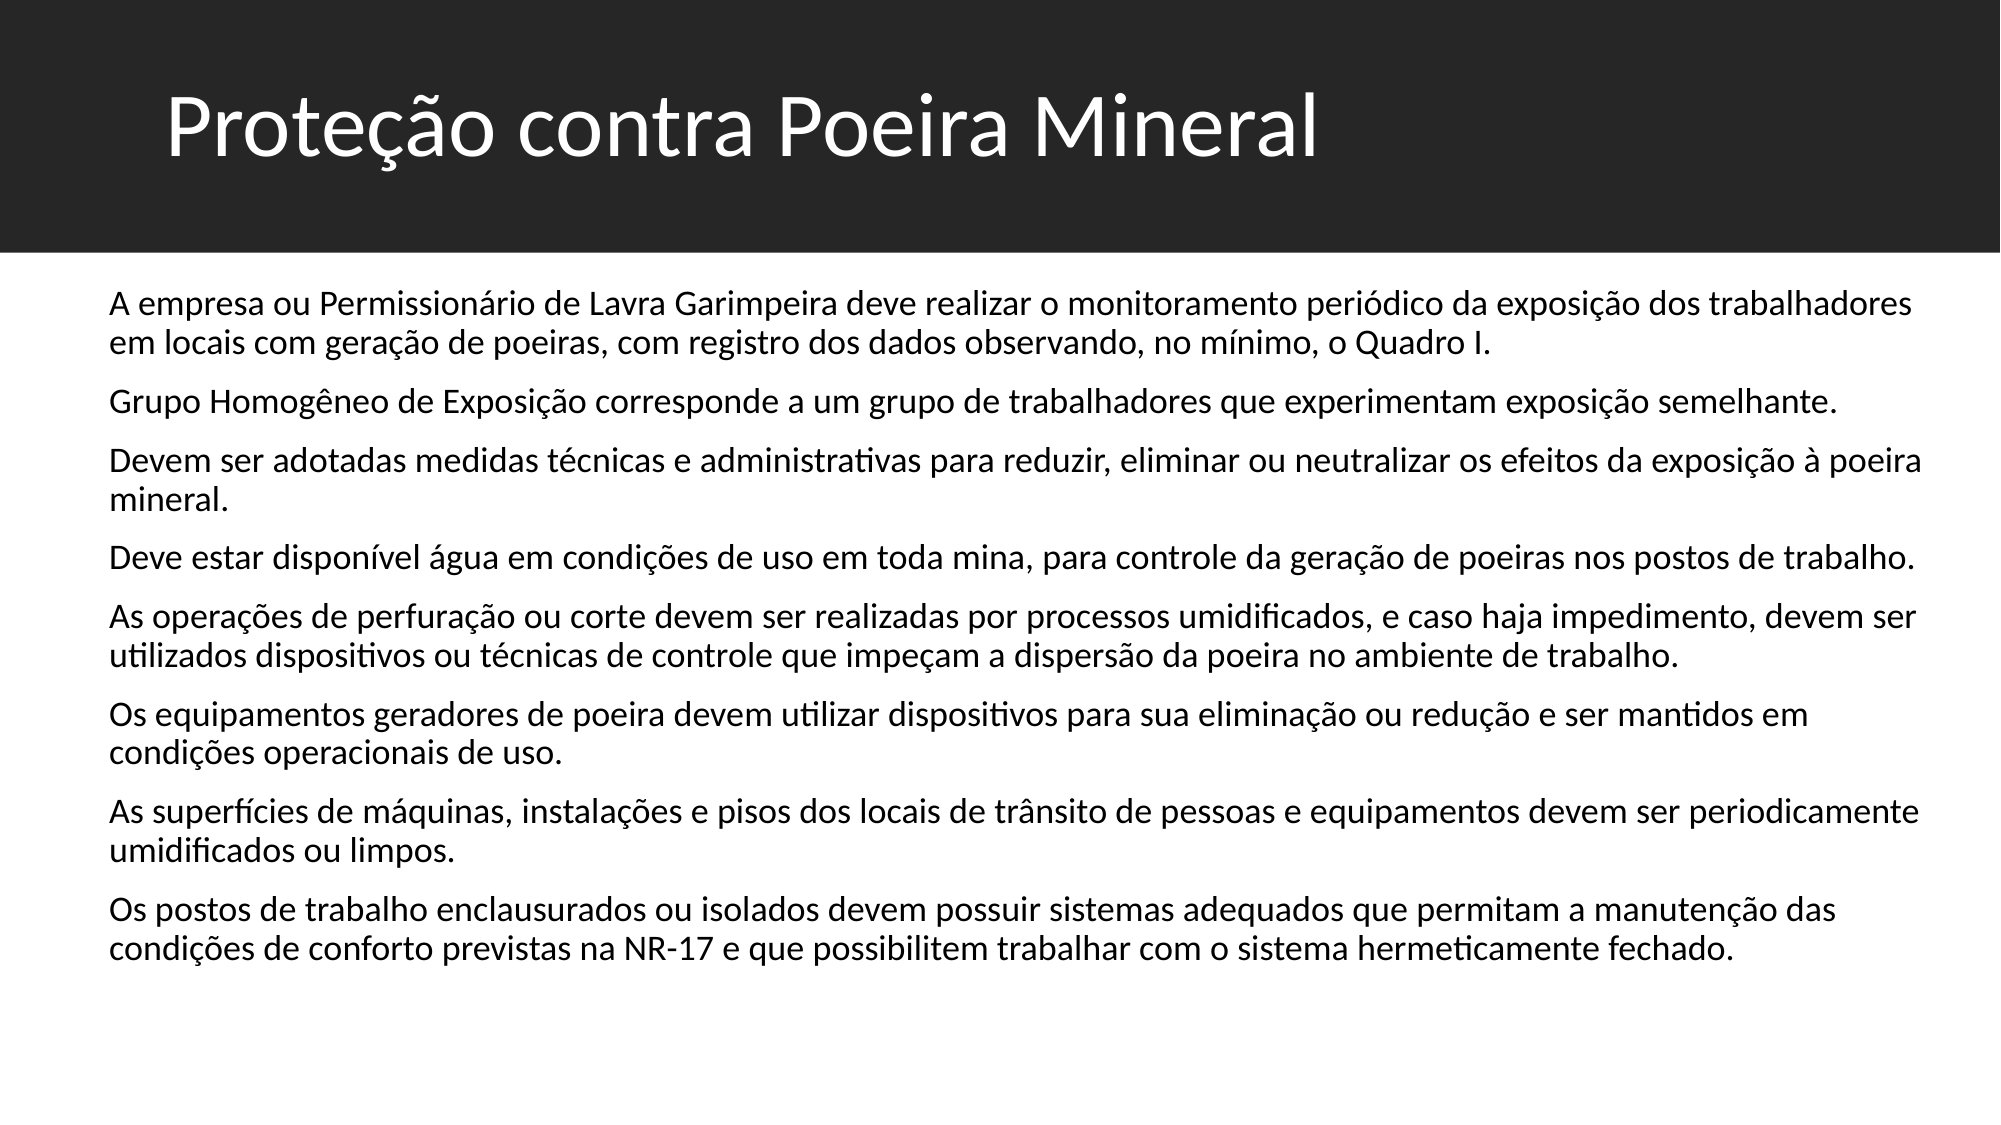

Proteção contra Poeira Mineral
#
A empresa ou Permissionário de Lavra Garimpeira deve realizar o monitoramento periódico da exposição dos trabalhadores em locais com geração de poeiras, com registro dos dados observando, no mínimo, o Quadro I.
Grupo Homogêneo de Exposição corresponde a um grupo de trabalhadores que experimentam exposição semelhante.
Devem ser adotadas medidas técnicas e administrativas para reduzir, eliminar ou neutralizar os efeitos da exposição à poeira mineral.
Deve estar disponível água em condições de uso em toda mina, para controle da geração de poeiras nos postos de trabalho.
As operações de perfuração ou corte devem ser realizadas por processos umidificados, e caso haja impedimento, devem ser utilizados dispositivos ou técnicas de controle que impeçam a dispersão da poeira no ambiente de trabalho.
Os equipamentos geradores de poeira devem utilizar dispositivos para sua eliminação ou redução e ser mantidos em condições operacionais de uso.
As superfícies de máquinas, instalações e pisos dos locais de trânsito de pessoas e equipamentos devem ser periodicamente umidificados ou limpos.
Os postos de trabalho enclausurados ou isolados devem possuir sistemas adequados que permitam a manutenção das condições de conforto previstas na NR-17 e que possibilitem trabalhar com o sistema hermeticamente fechado.